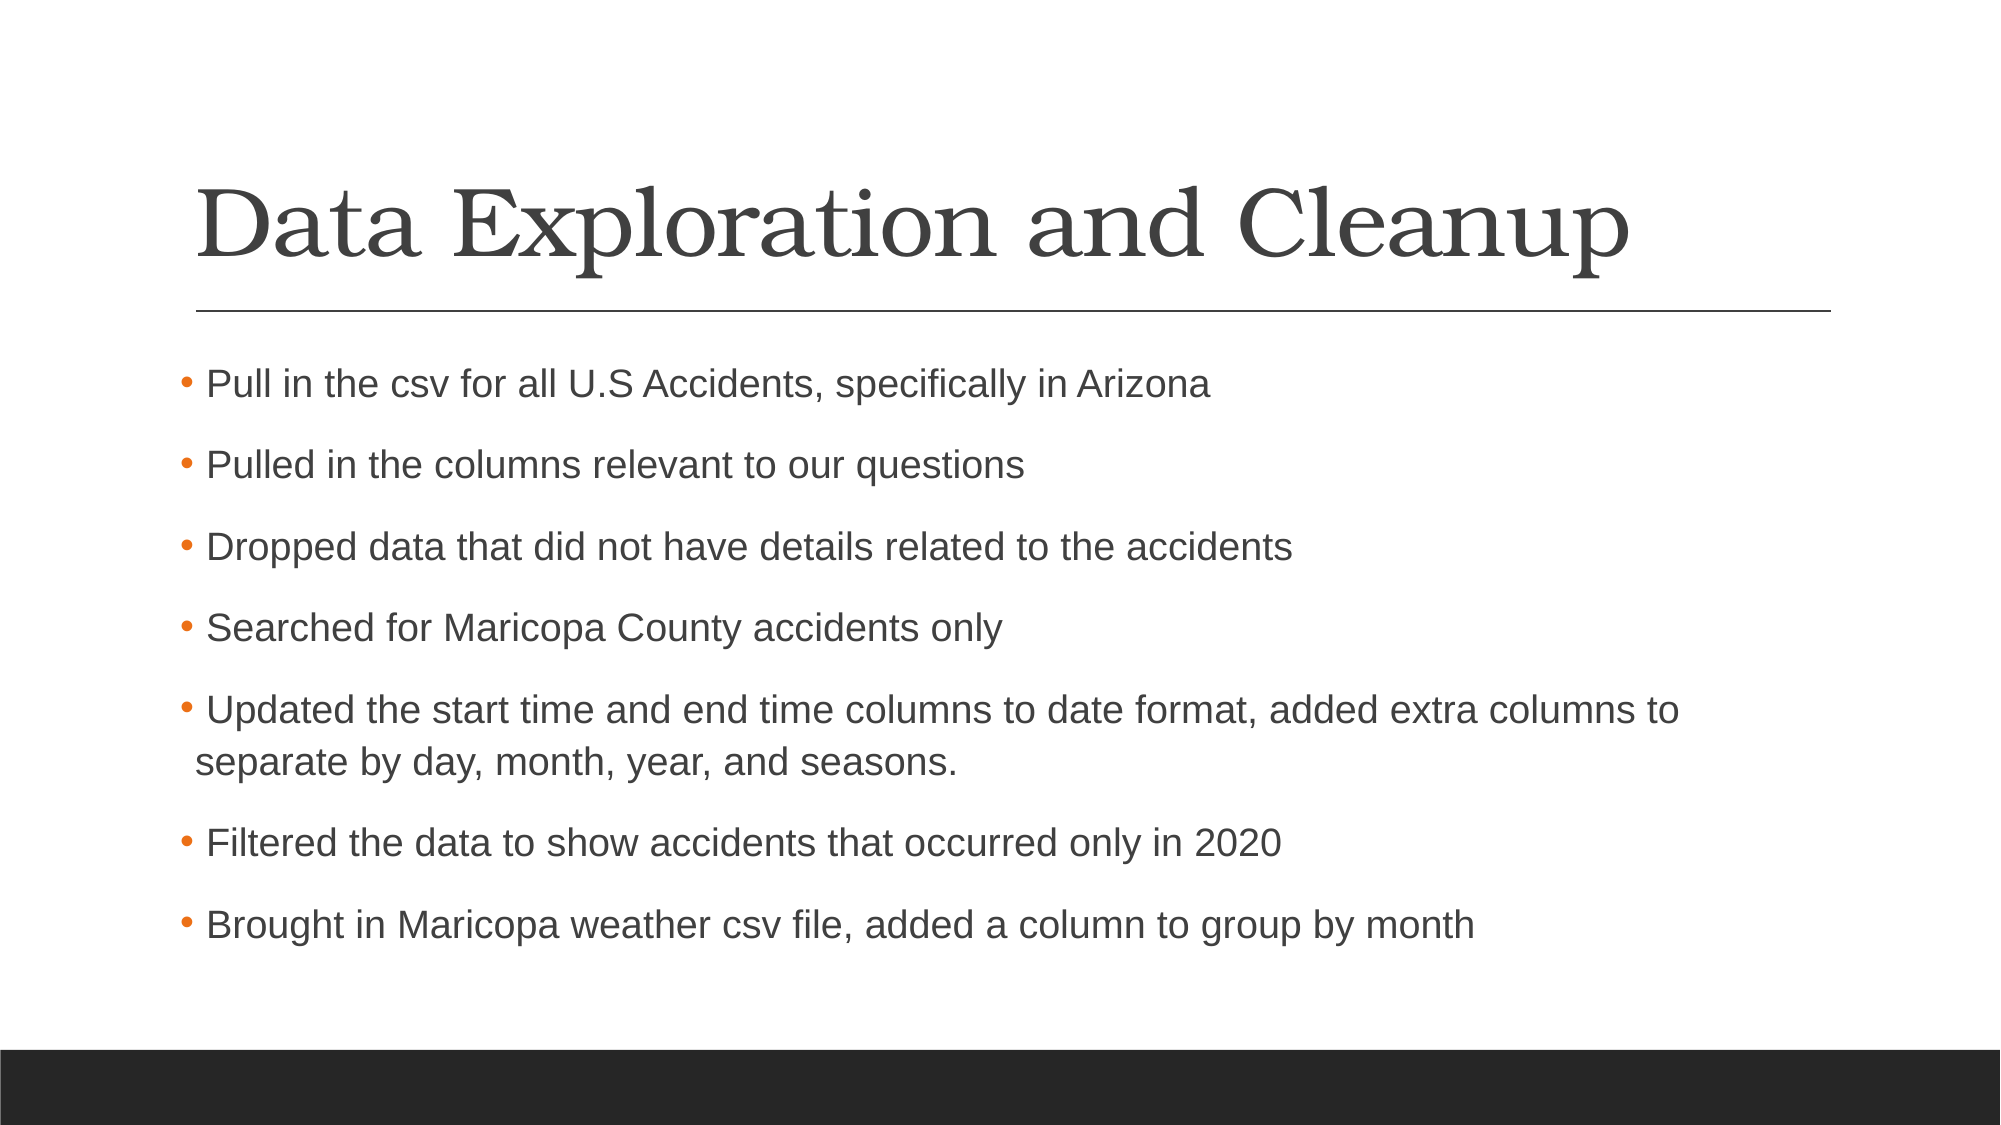

# Data Exploration and Cleanup
 Pull in the csv for all U.S Accidents, specifically in Arizona
 Pulled in the columns relevant to our questions
 Dropped data that did not have details related to the accidents
 Searched for Maricopa County accidents only
 Updated the start time and end time columns to date format, added extra columns to separate by day, month, year, and seasons.
 Filtered the data to show accidents that occurred only in 2020
 Brought in Maricopa weather csv file, added a column to group by month